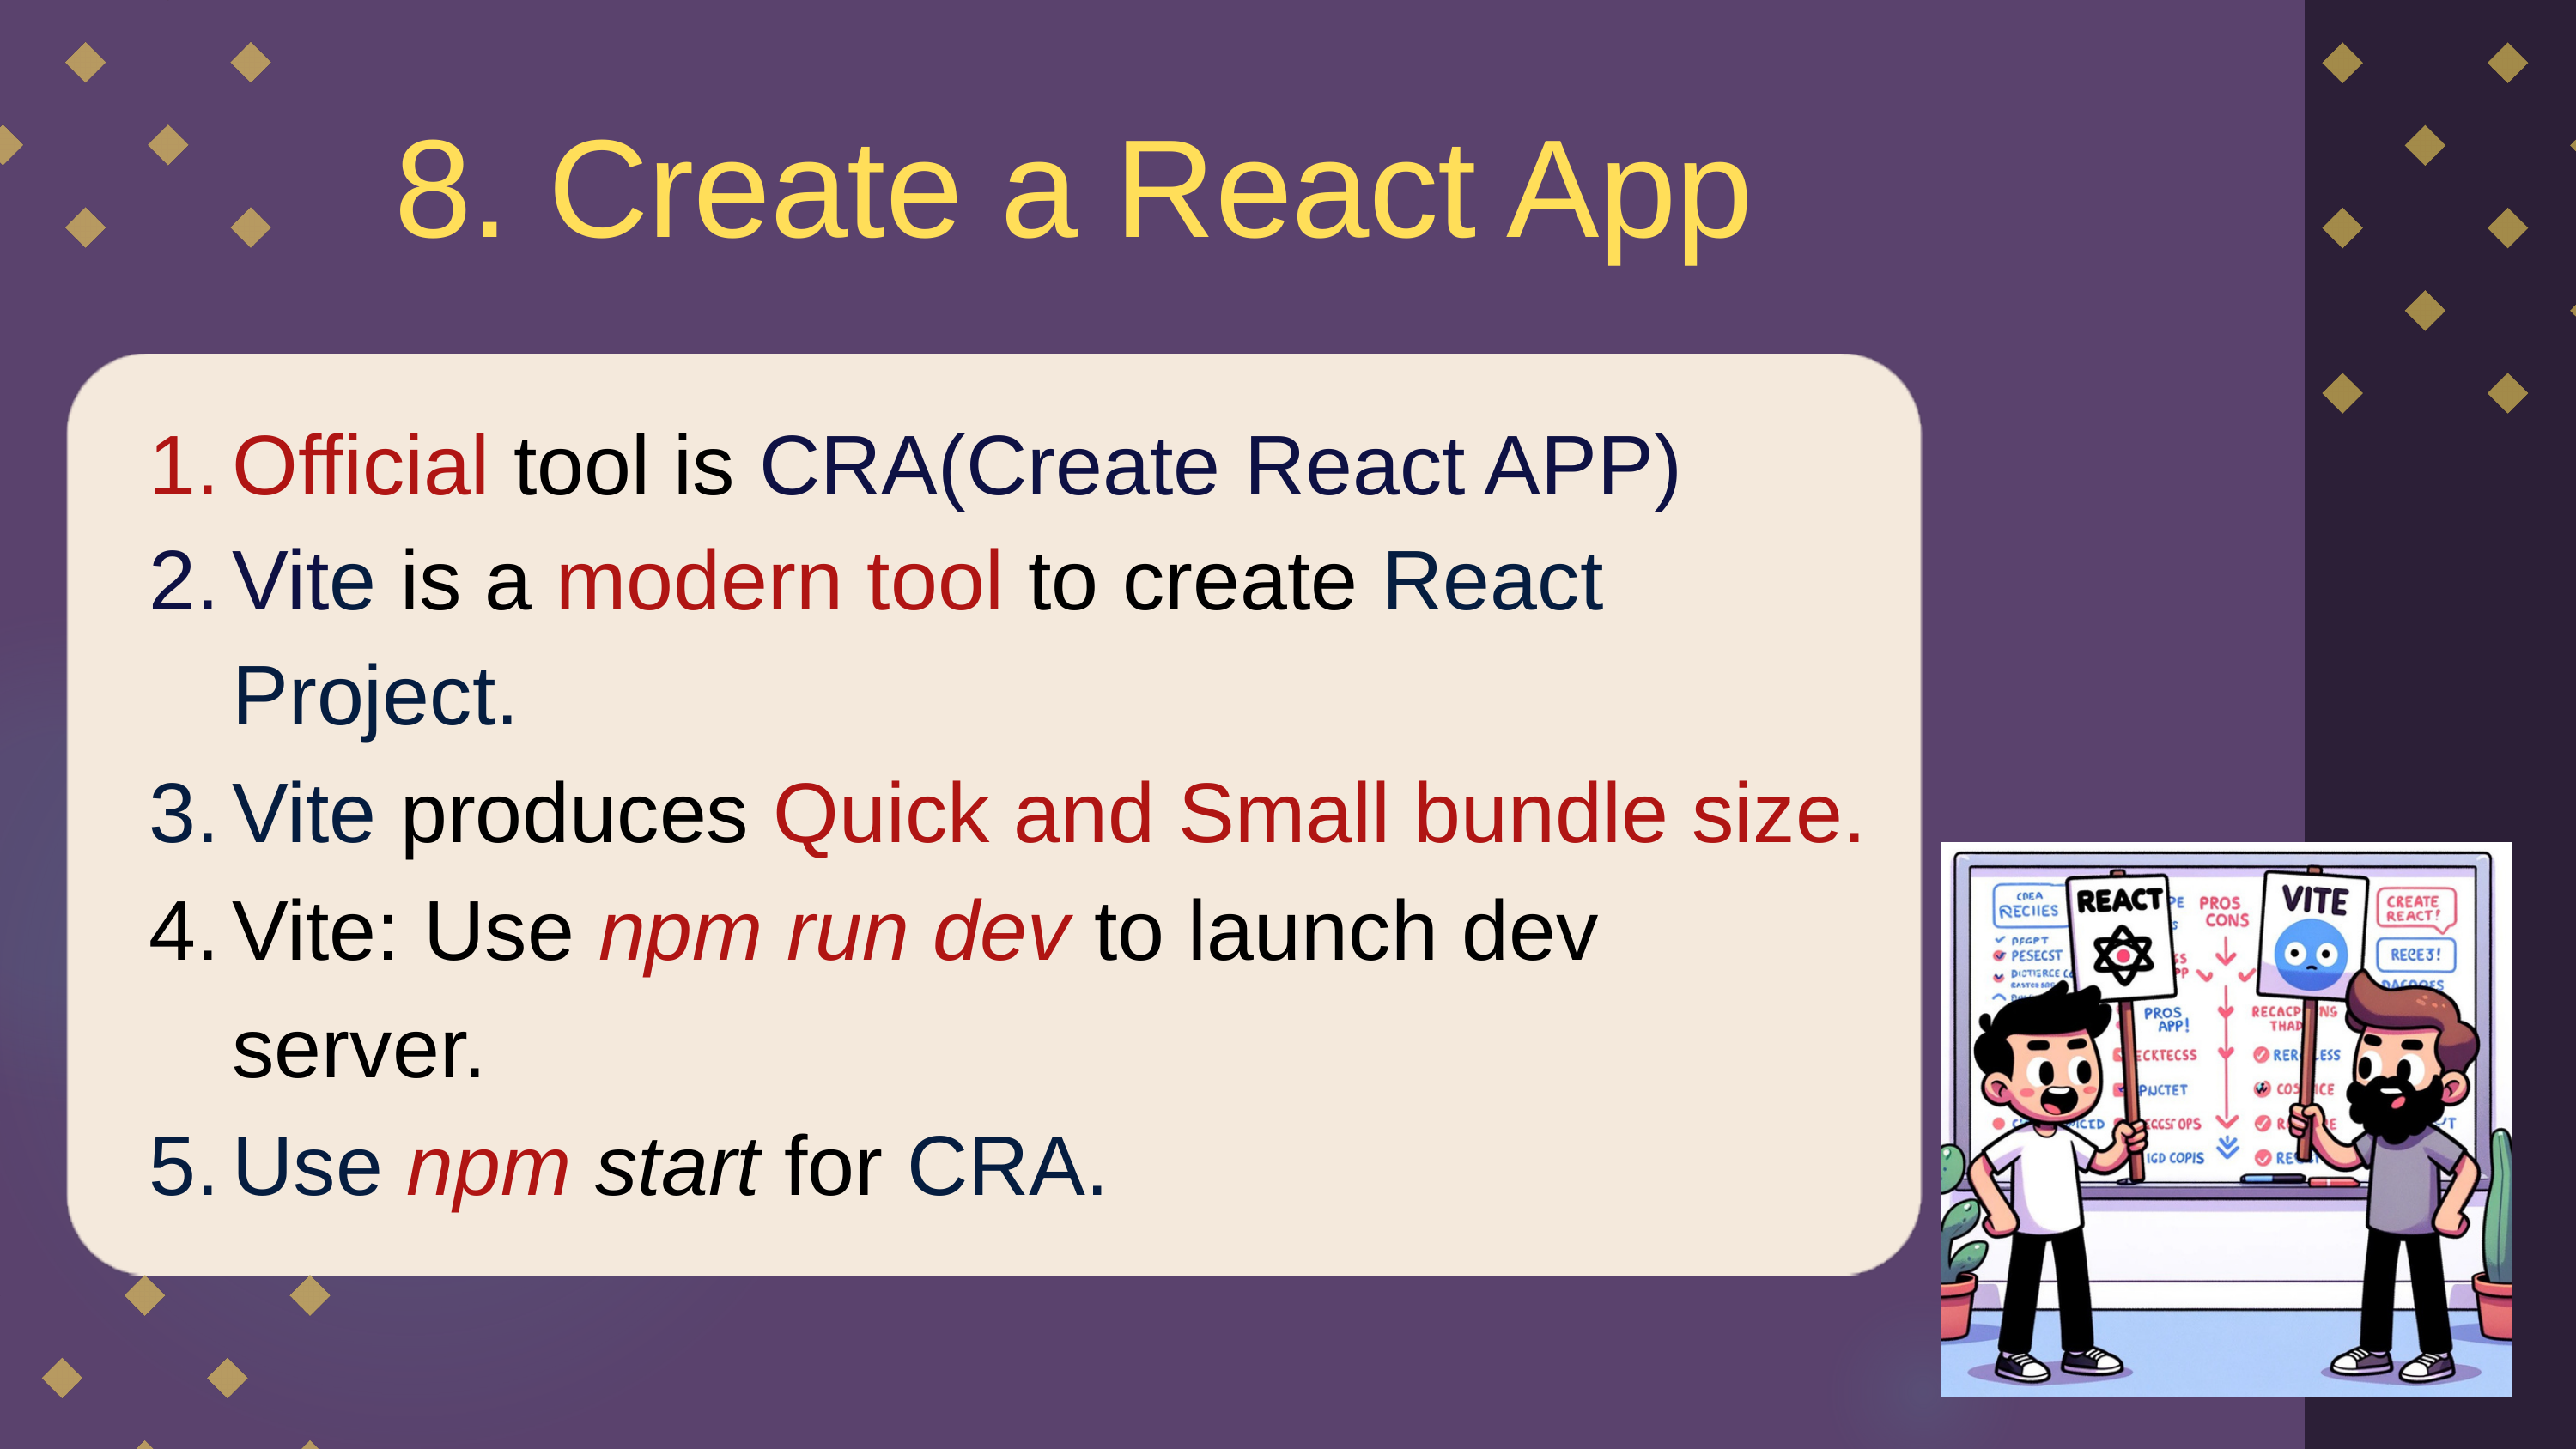

8. Create a React App

Official tool is CRA(Create React APP)
Vite is a modern tool to create React Project.
Vite produces Quick and Small bundle size.
Vite: Use npm run dev to launch dev server.
Use npm start for CRA.